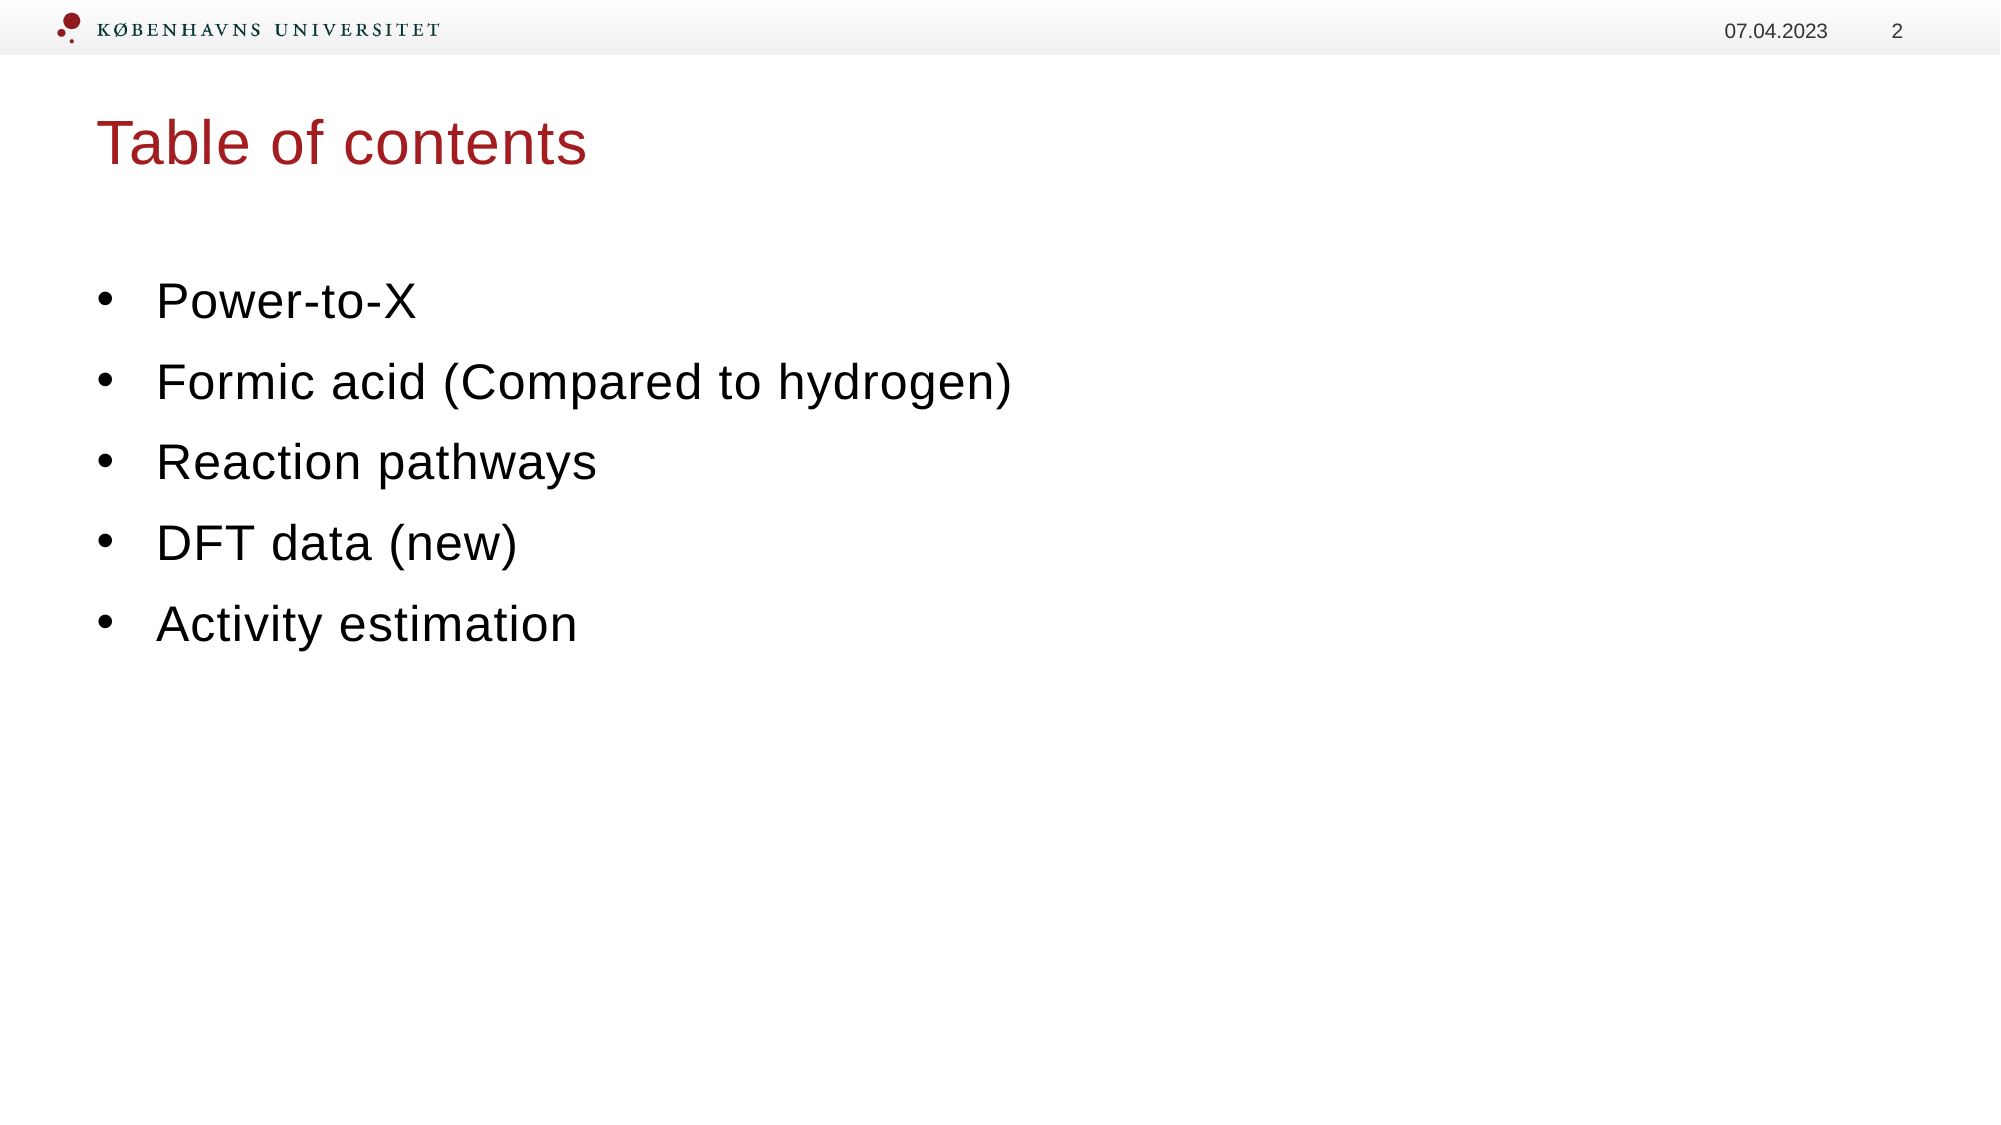

07.04.2023
2
# Table of contents
Power-to-X
Formic acid (Compared to hydrogen)
Reaction pathways
DFT data (new)
Activity estimation